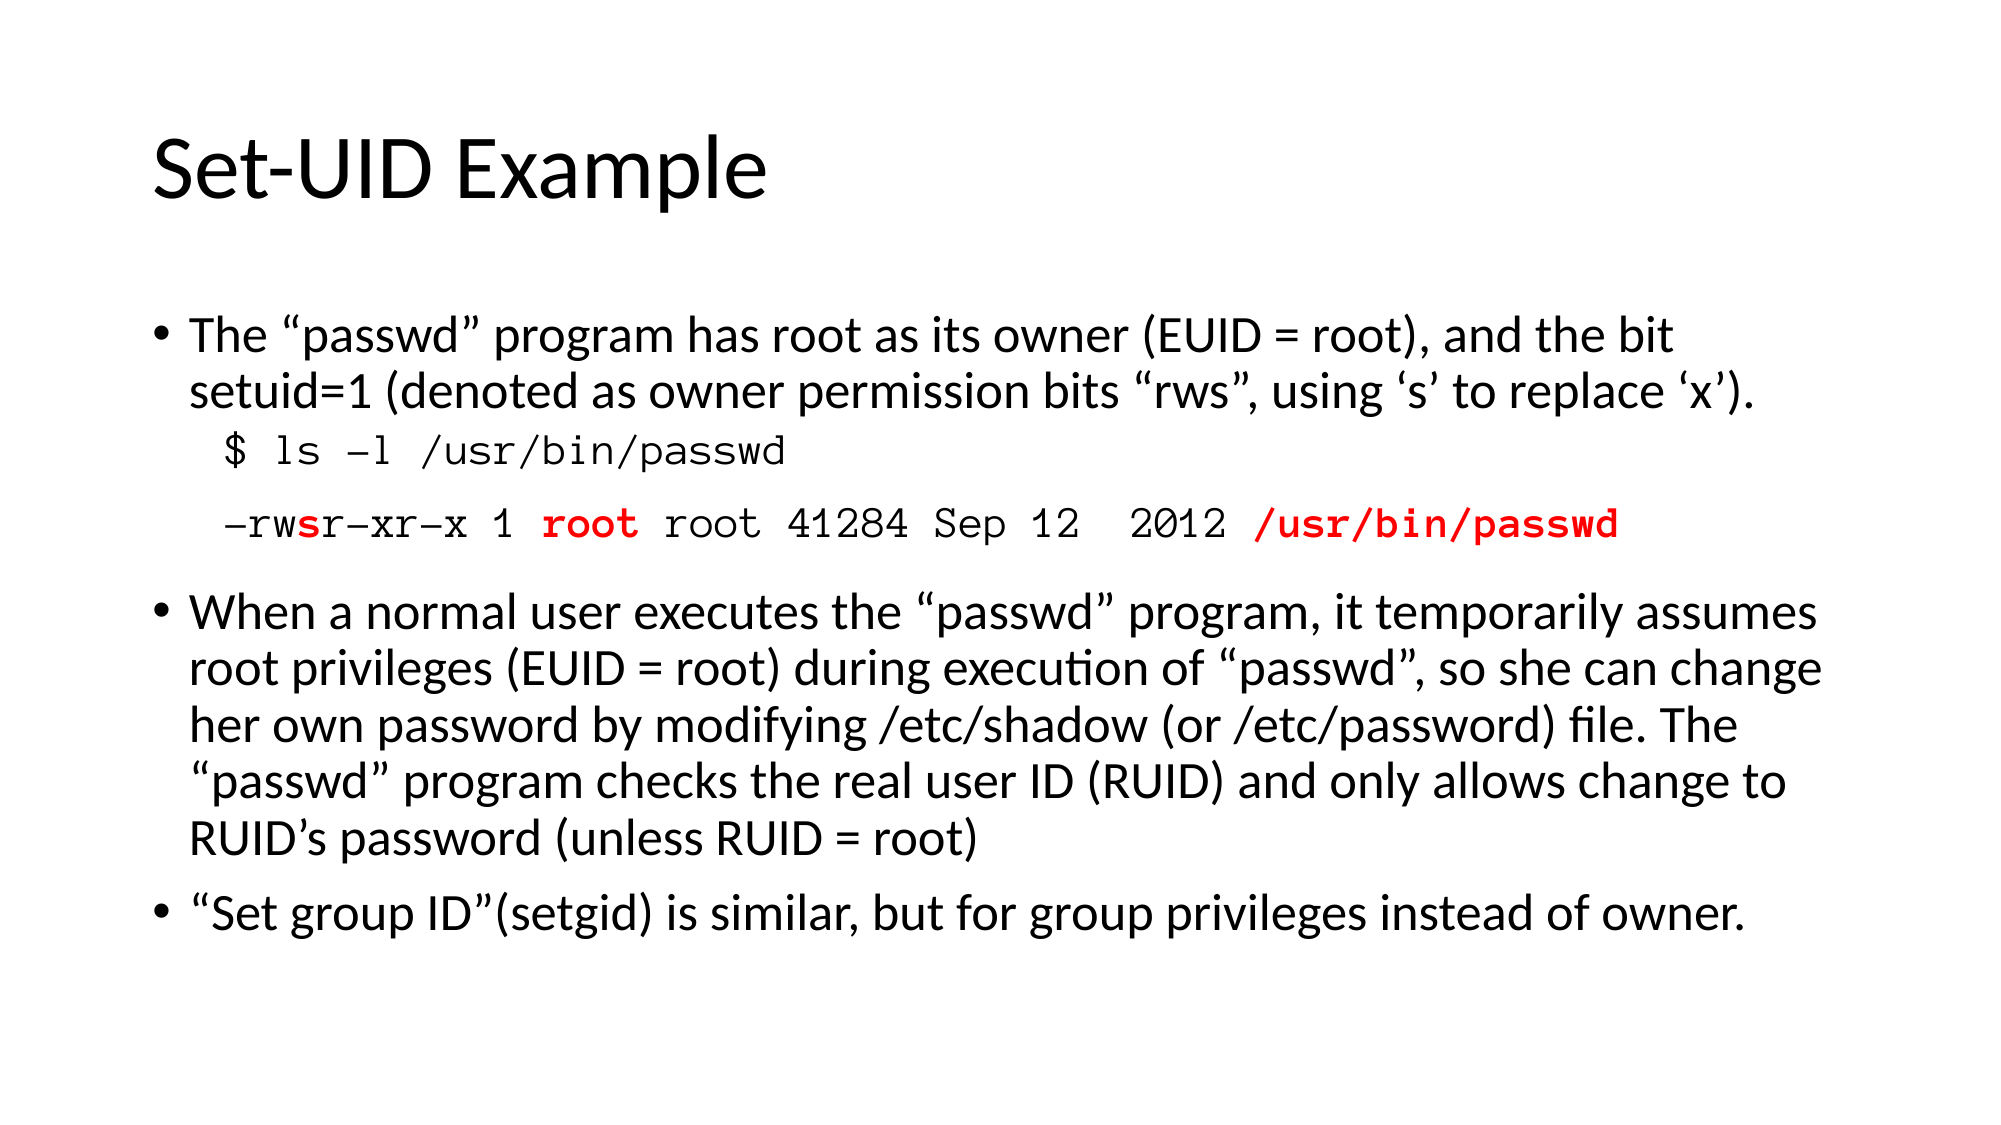

# Set-UID Example
The “passwd” program has root as its owner (EUID = root), and the bit setuid=1 (denoted as owner permission bits “rws”, using ‘s’ to replace ‘x’).
$ ls -l /usr/bin/passwd
	-rwsr-xr-x 1 root root 41284 Sep 12  2012 /usr/bin/passwd
When a normal user executes the “passwd” program, it temporarily assumes root privileges (EUID = root) during execution of “passwd”, so she can change her own password by modifying /etc/shadow (or /etc/password) file. The “passwd” program checks the real user ID (RUID) and only allows change to RUID’s password (unless RUID = root)
“Set group ID”(setgid) is similar, but for group privileges instead of owner.